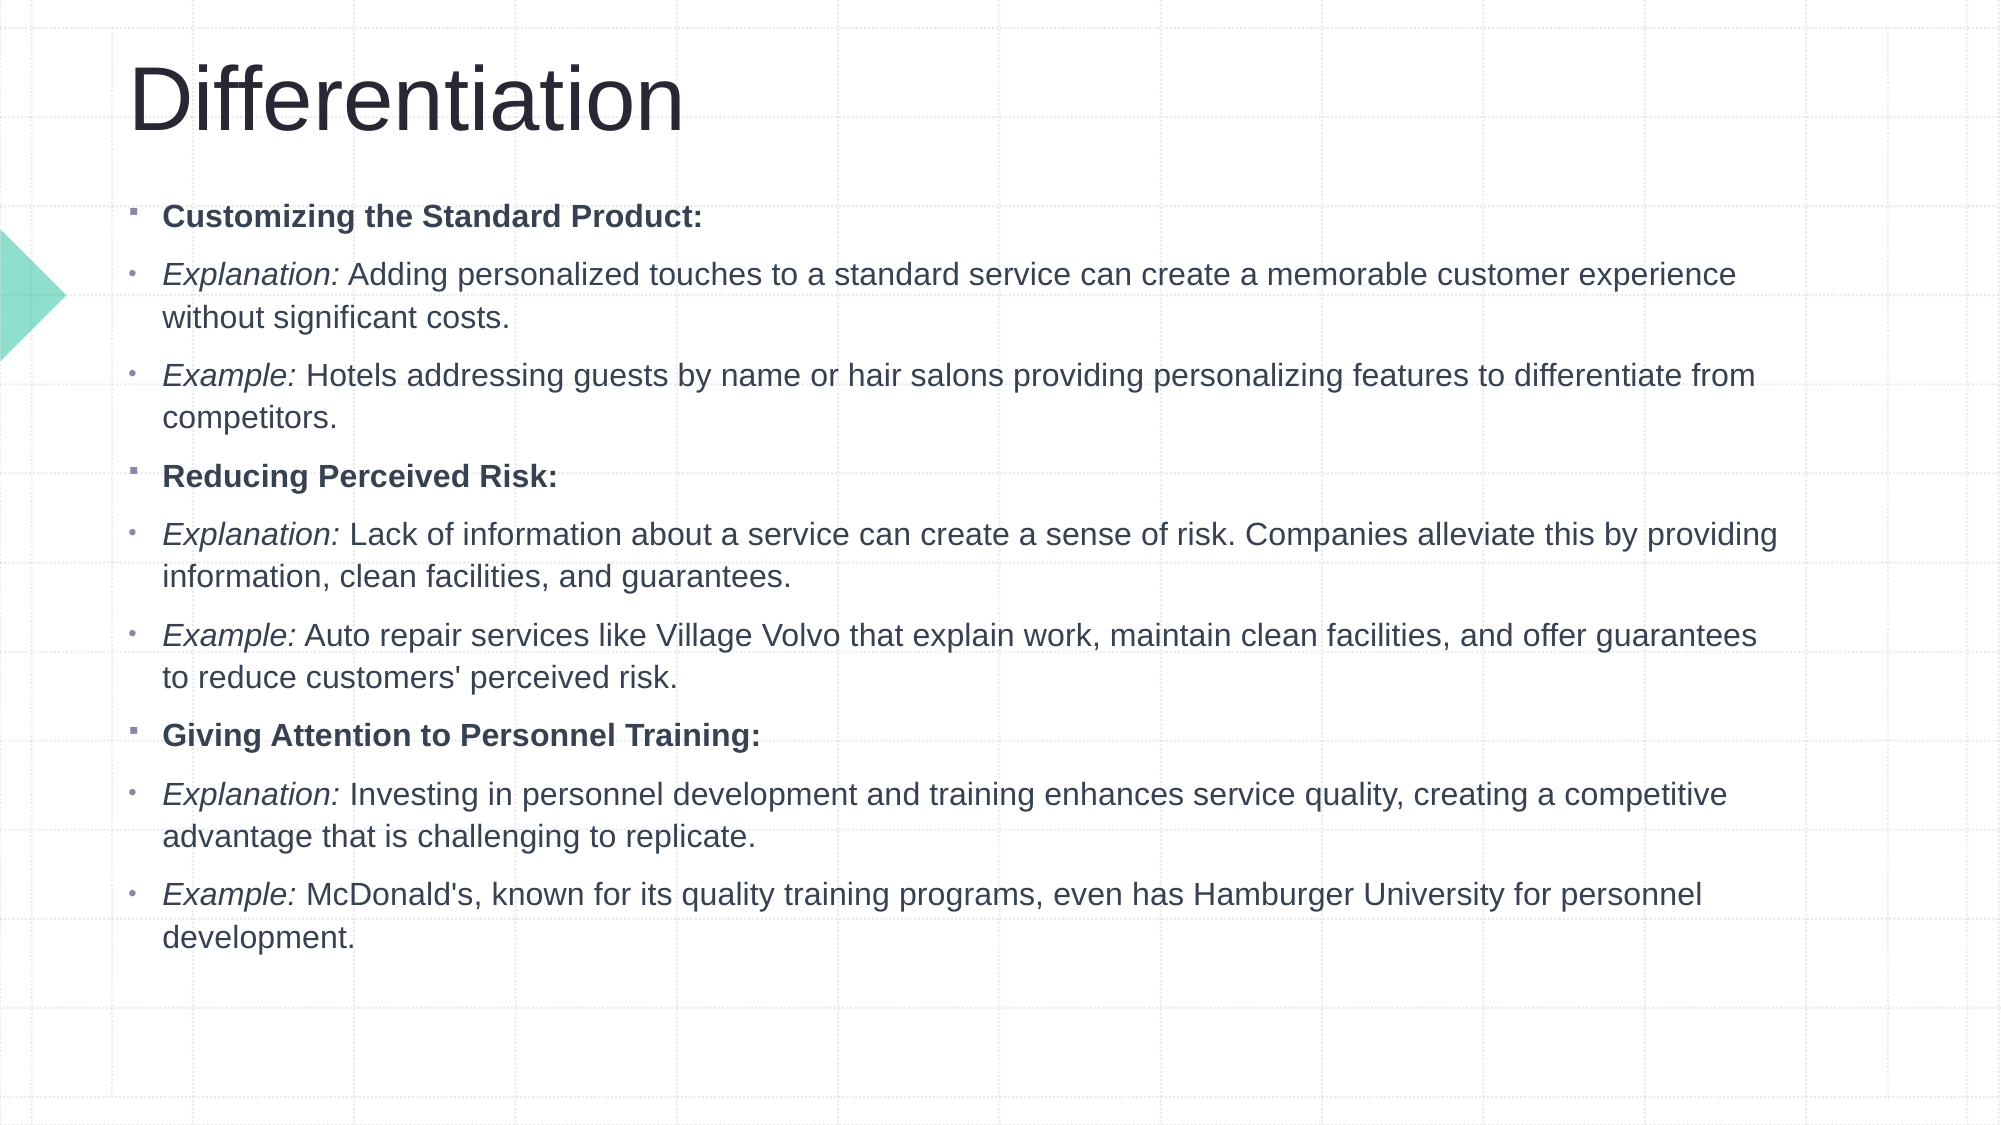

# Differentiation
Customizing the Standard Product:
Explanation: Adding personalized touches to a standard service can create a memorable customer experience without significant costs.
Example: Hotels addressing guests by name or hair salons providing personalizing features to differentiate from competitors.
Reducing Perceived Risk:
Explanation: Lack of information about a service can create a sense of risk. Companies alleviate this by providing information, clean facilities, and guarantees.
Example: Auto repair services like Village Volvo that explain work, maintain clean facilities, and offer guarantees to reduce customers' perceived risk.
Giving Attention to Personnel Training:
Explanation: Investing in personnel development and training enhances service quality, creating a competitive advantage that is challenging to replicate.
Example: McDonald's, known for its quality training programs, even has Hamburger University for personnel development.